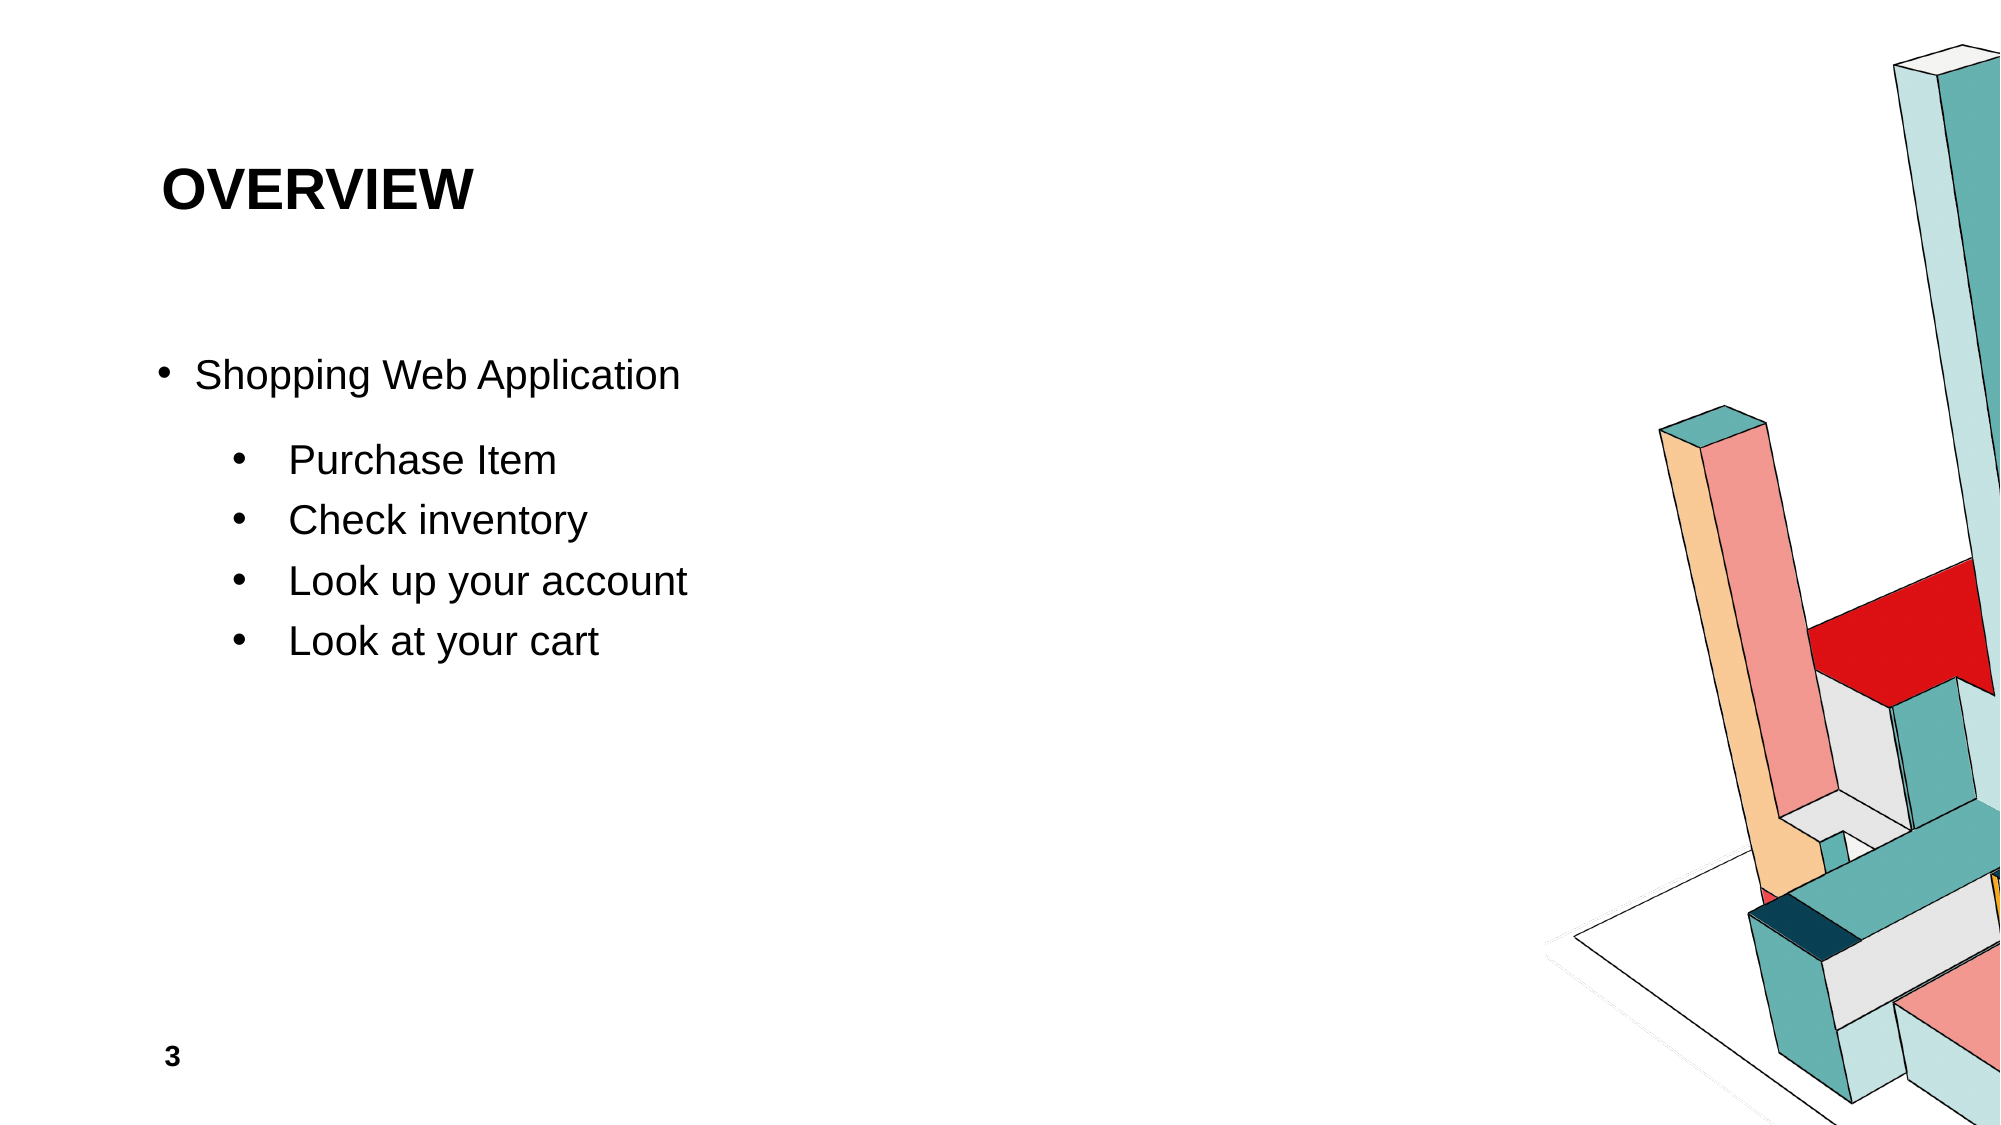

# Overview
Shopping Web Application
Purchase Item
Check inventory
Look up your account
Look at your cart
3